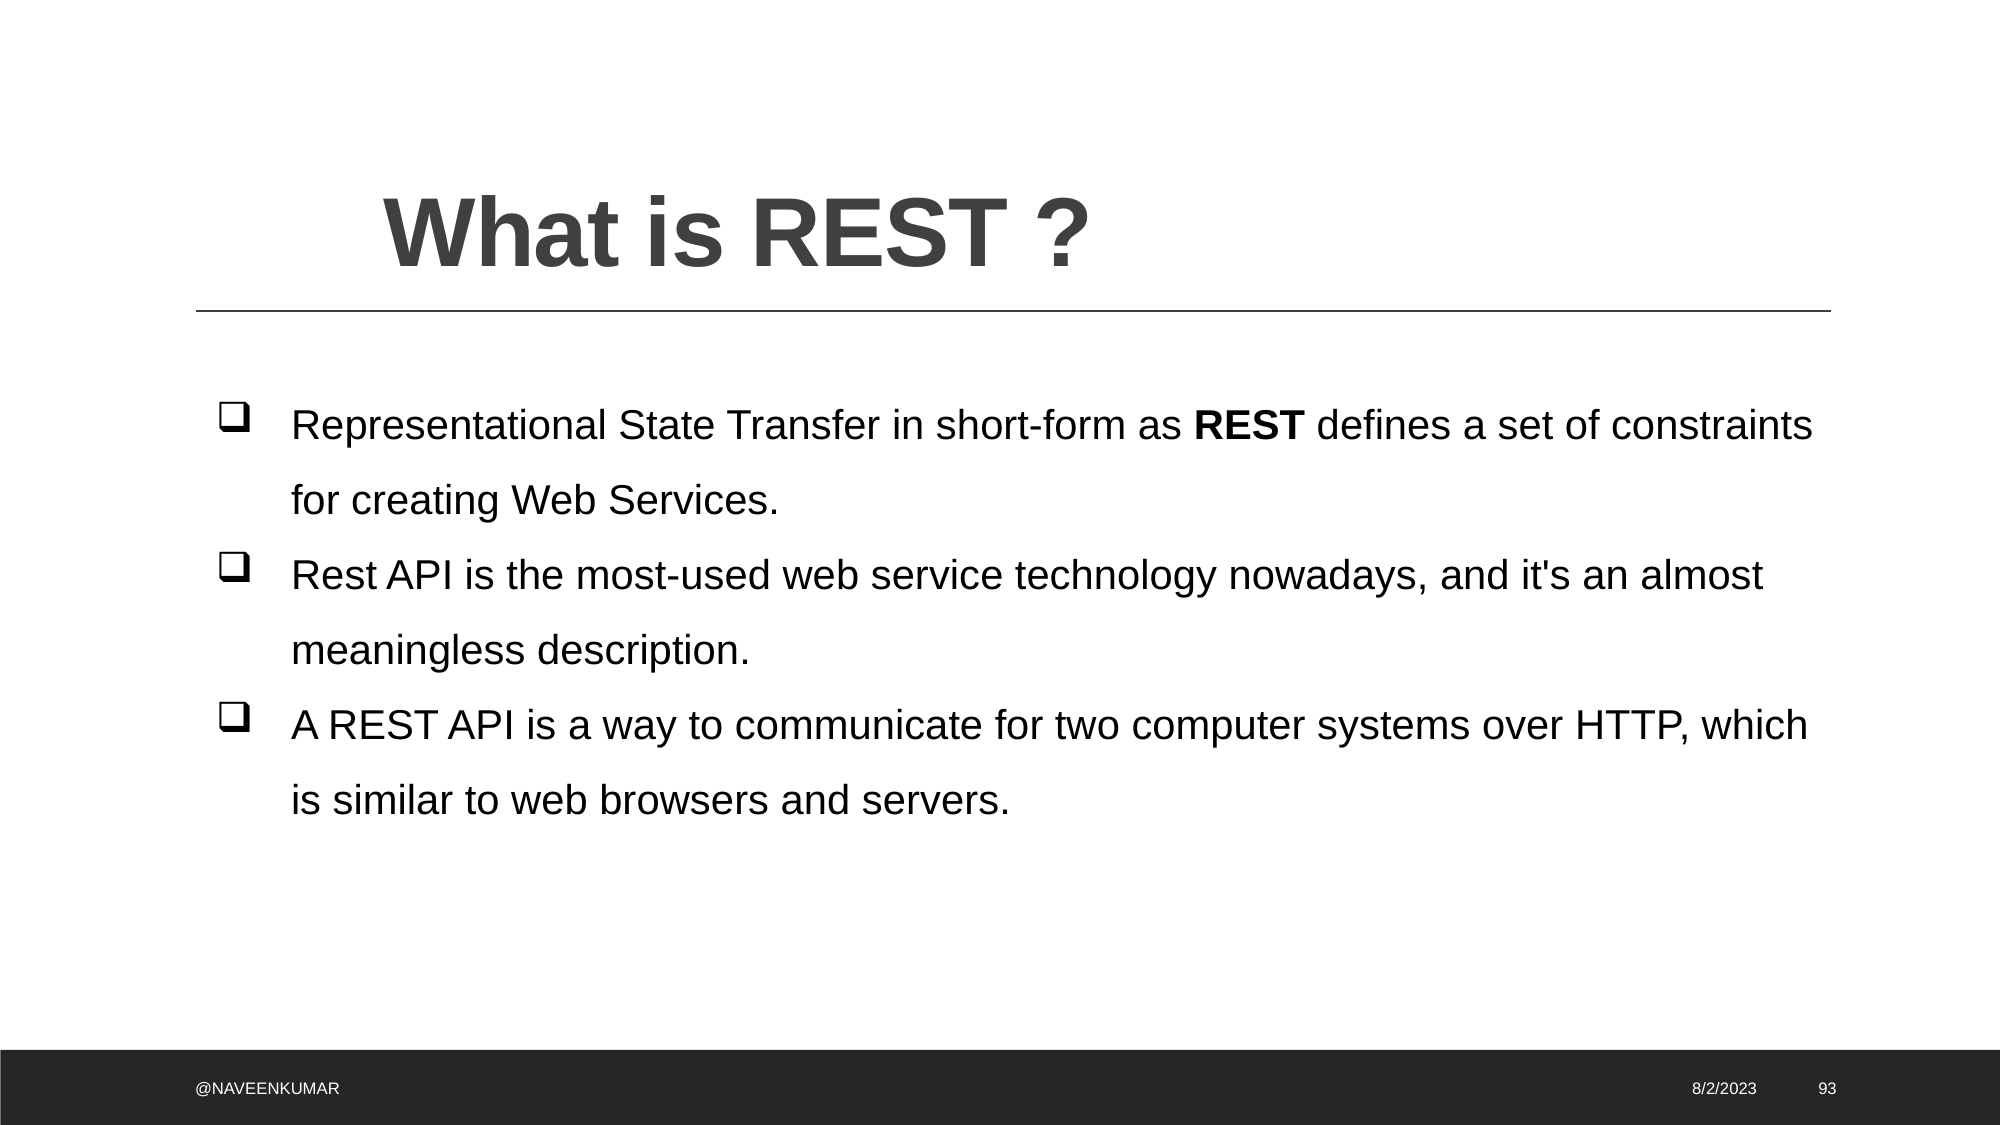

# What is REST ?
Representational State Transfer in short-form as REST defines a set of constraints for creating Web Services.
Rest API is the most-used web service technology nowadays, and it's an almost meaningless description.
A REST API is a way to communicate for two computer systems over HTTP, which is similar to web browsers and servers.
@NAVEENKUMAR
8/2/2023
93